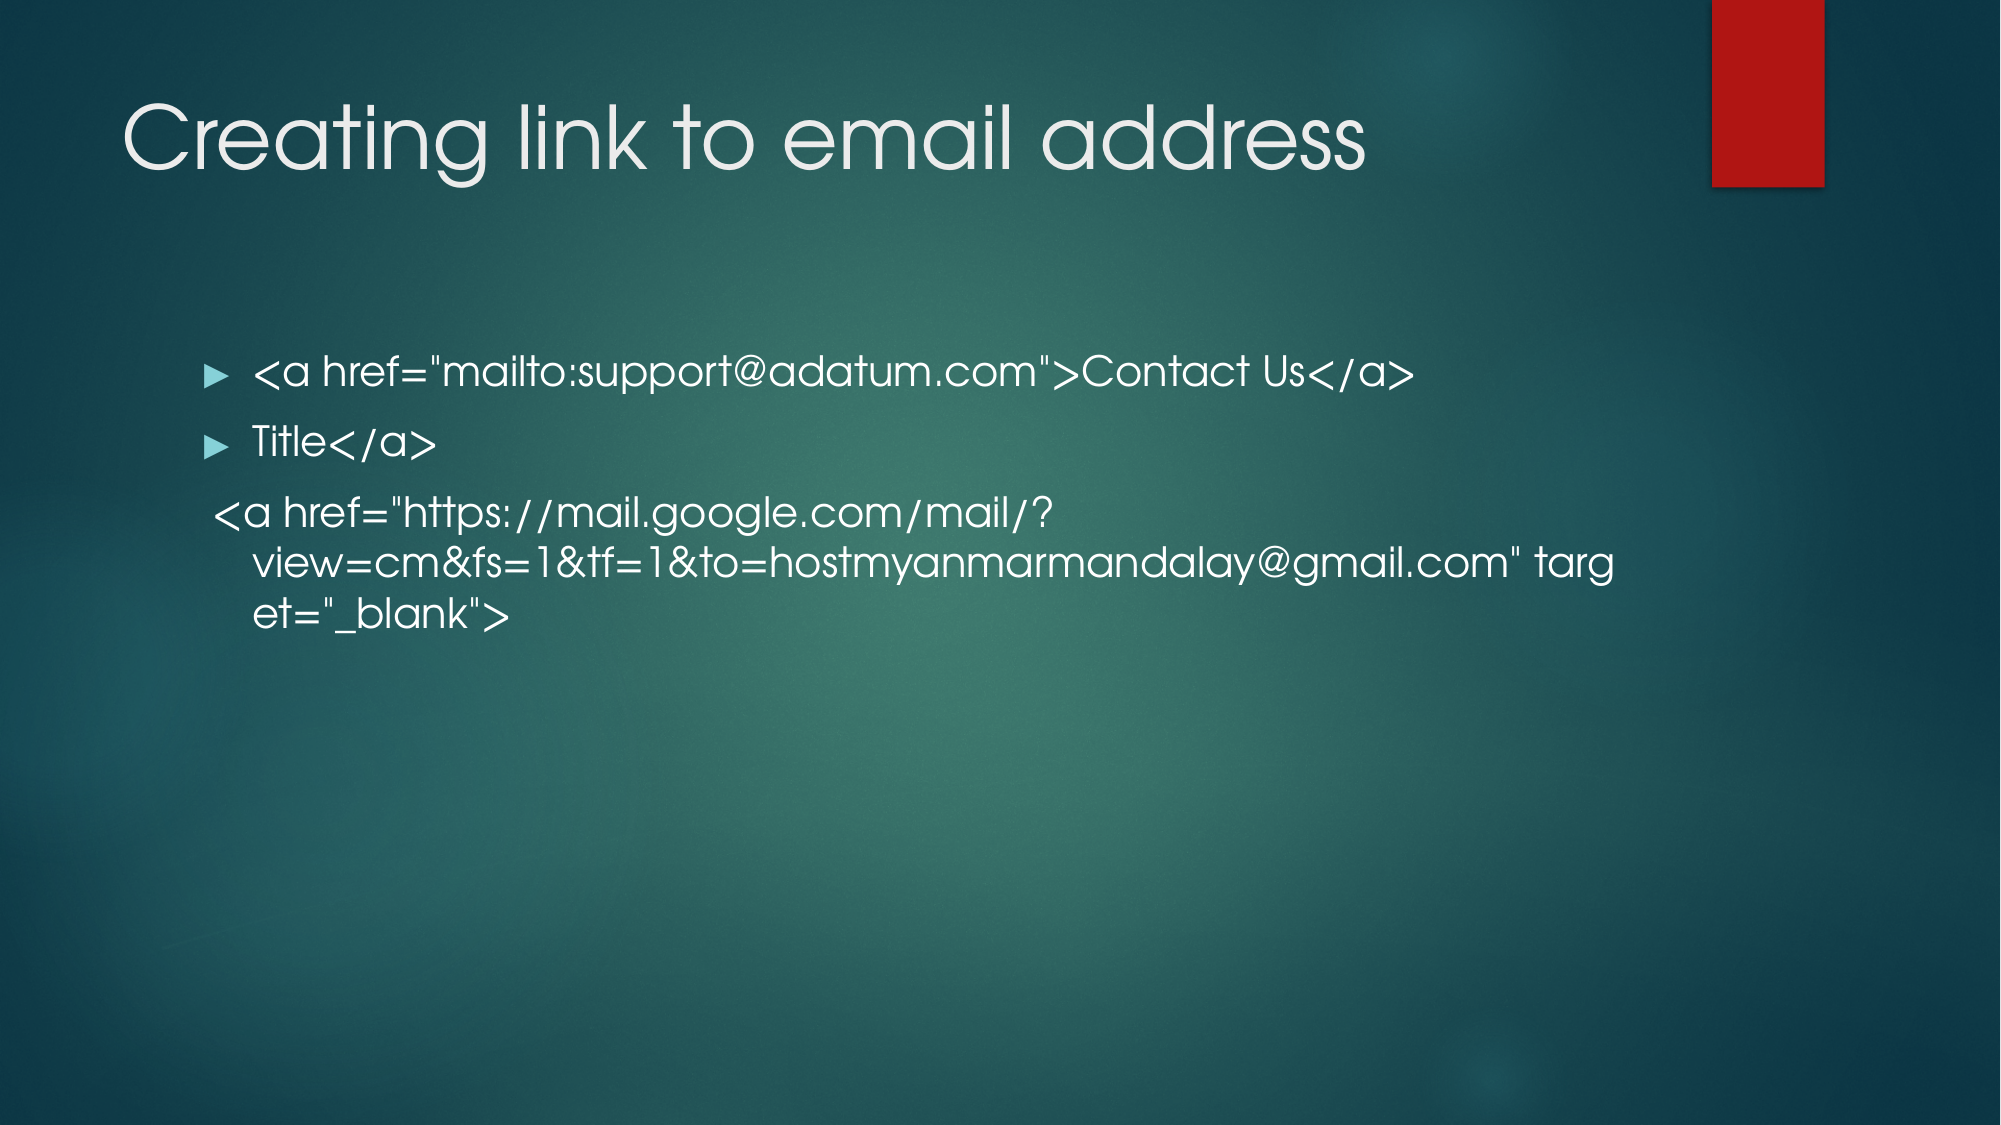

# Creating link to email address
<a href="mailto:support@adatum.com">Contact Us</a>
Title</a>
<a href="https://mail.google.com/mail/?view=cm&fs=1&tf=1&to=hostmyanmarmandalay@gmail.com" target="_blank">